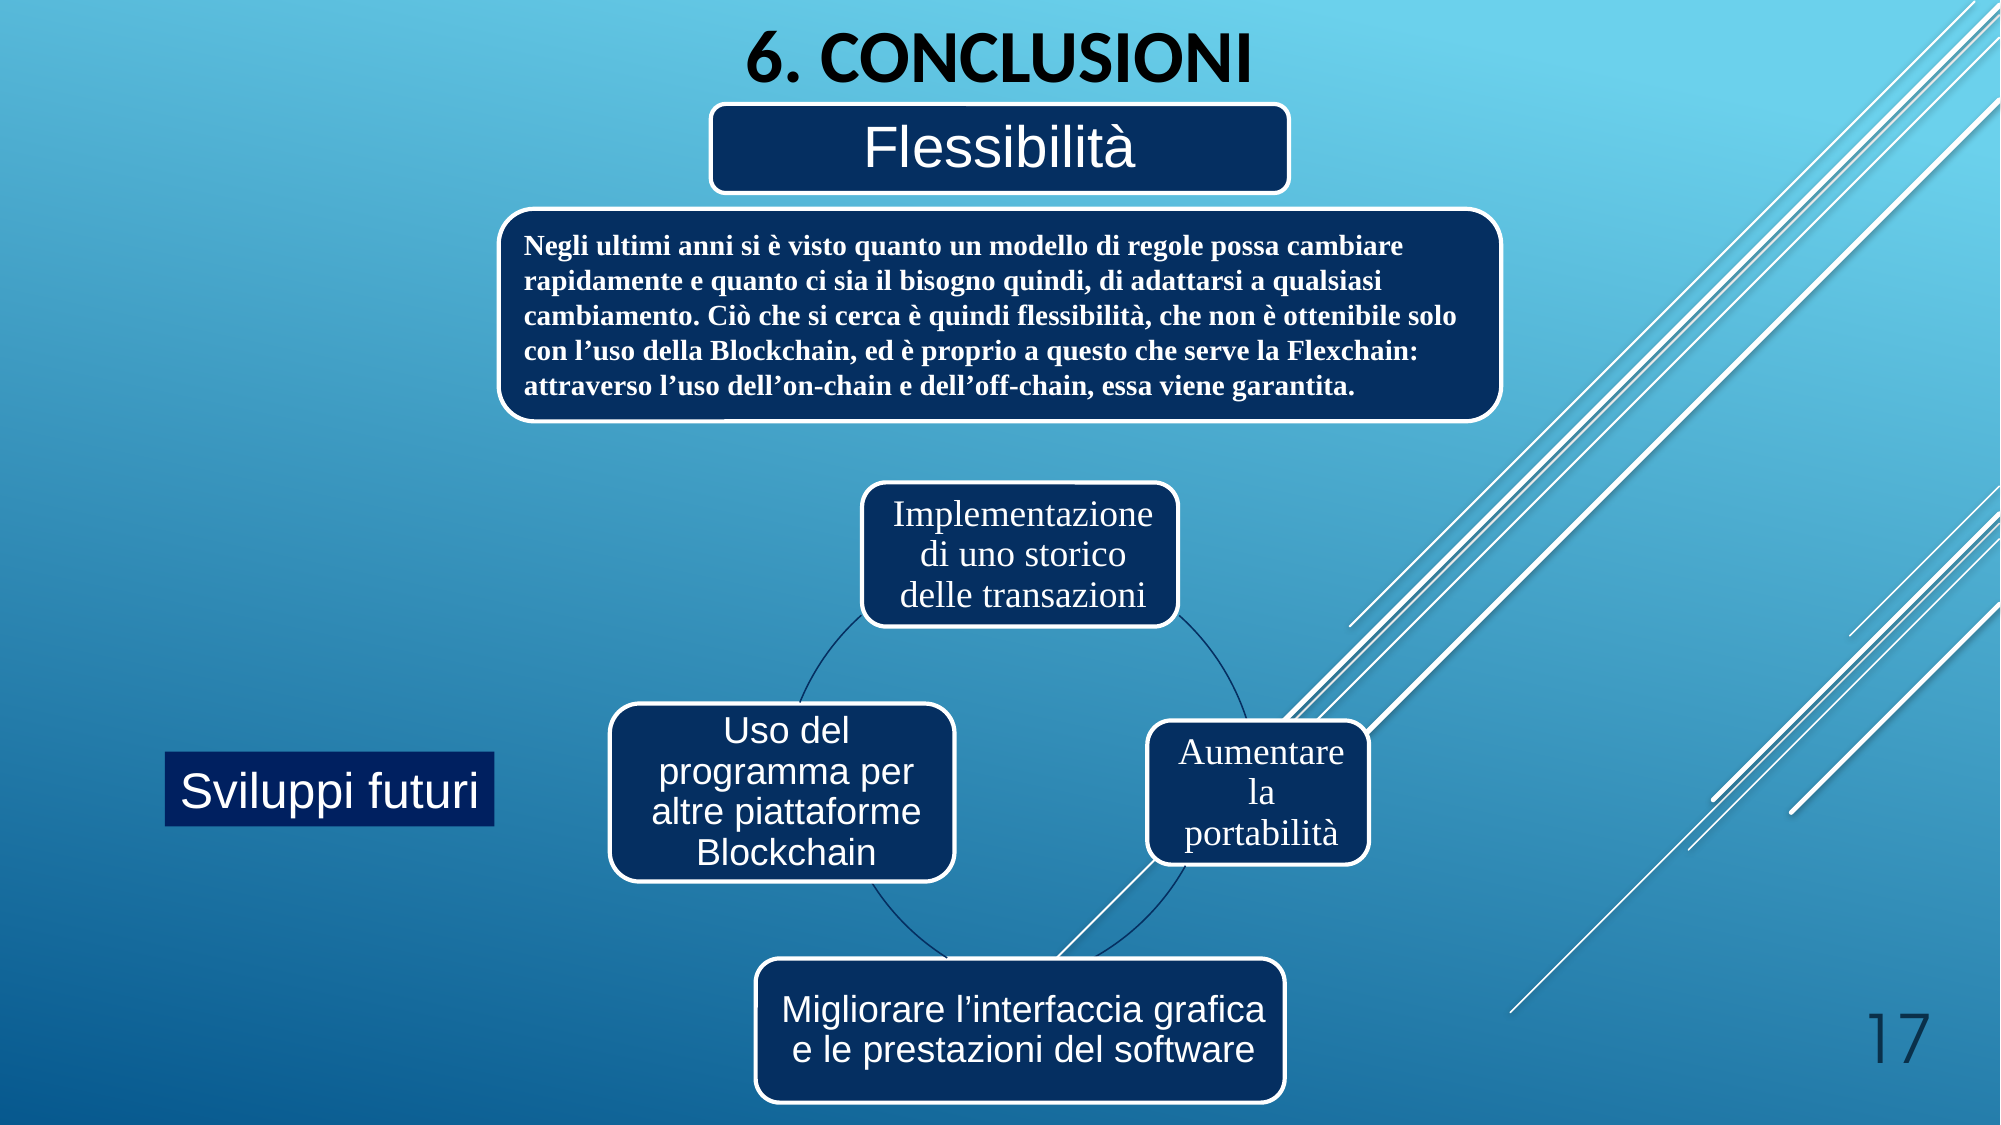

6. Conclusioni

Flessibilità
Negli ultimi anni si è visto quanto un modello di regole possa cambiare rapidamente e quanto ci sia il bisogno quindi, di adattarsi a qualsiasi cambiamento. Ciò che si cerca è quindi flessibilità, che non è ottenibile solo con l’uso della Blockchain, ed è proprio a questo che serve la Flexchain: attraverso l’uso dell’on-chain e dell’off-chain, essa viene garantita.

Implementazione di uno storico delle transazioni
Aumentare la portabilità
Migliorare l’interfaccia grafica e le prestazioni del software
Uso del programma per altre piattaforme Blockchain
Sviluppi futuri
17